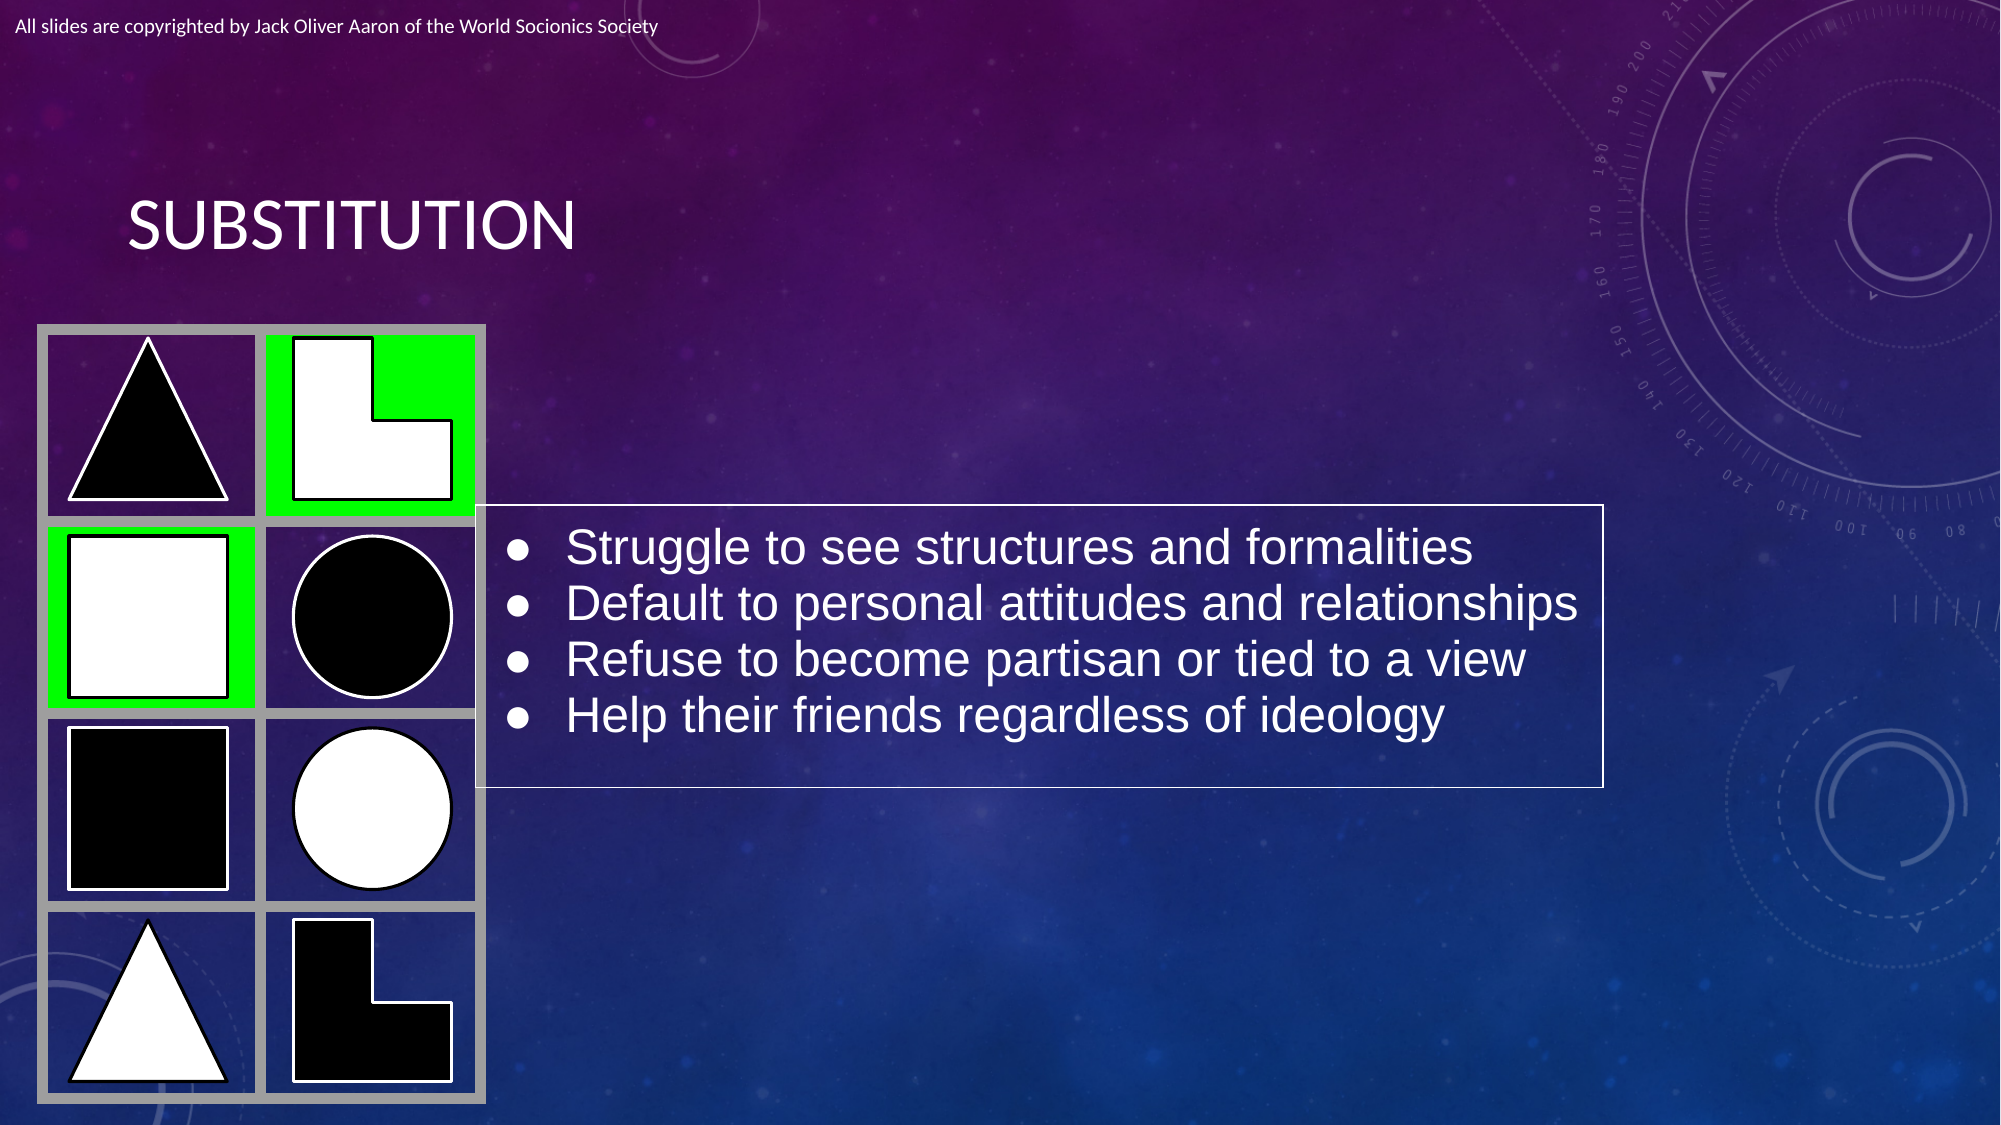

All slides are copyrighted by Jack Oliver Aaron of the World Socionics Society
# SUBSTITUTION
|  |  |
| --- | --- |
|  |  |
|  |  |
|  |  |

| Struggle to see structures and formalities Default to personal attitudes and relationships Refuse to become partisan or tied to a view Help their friends regardless of ideology |
| --- |